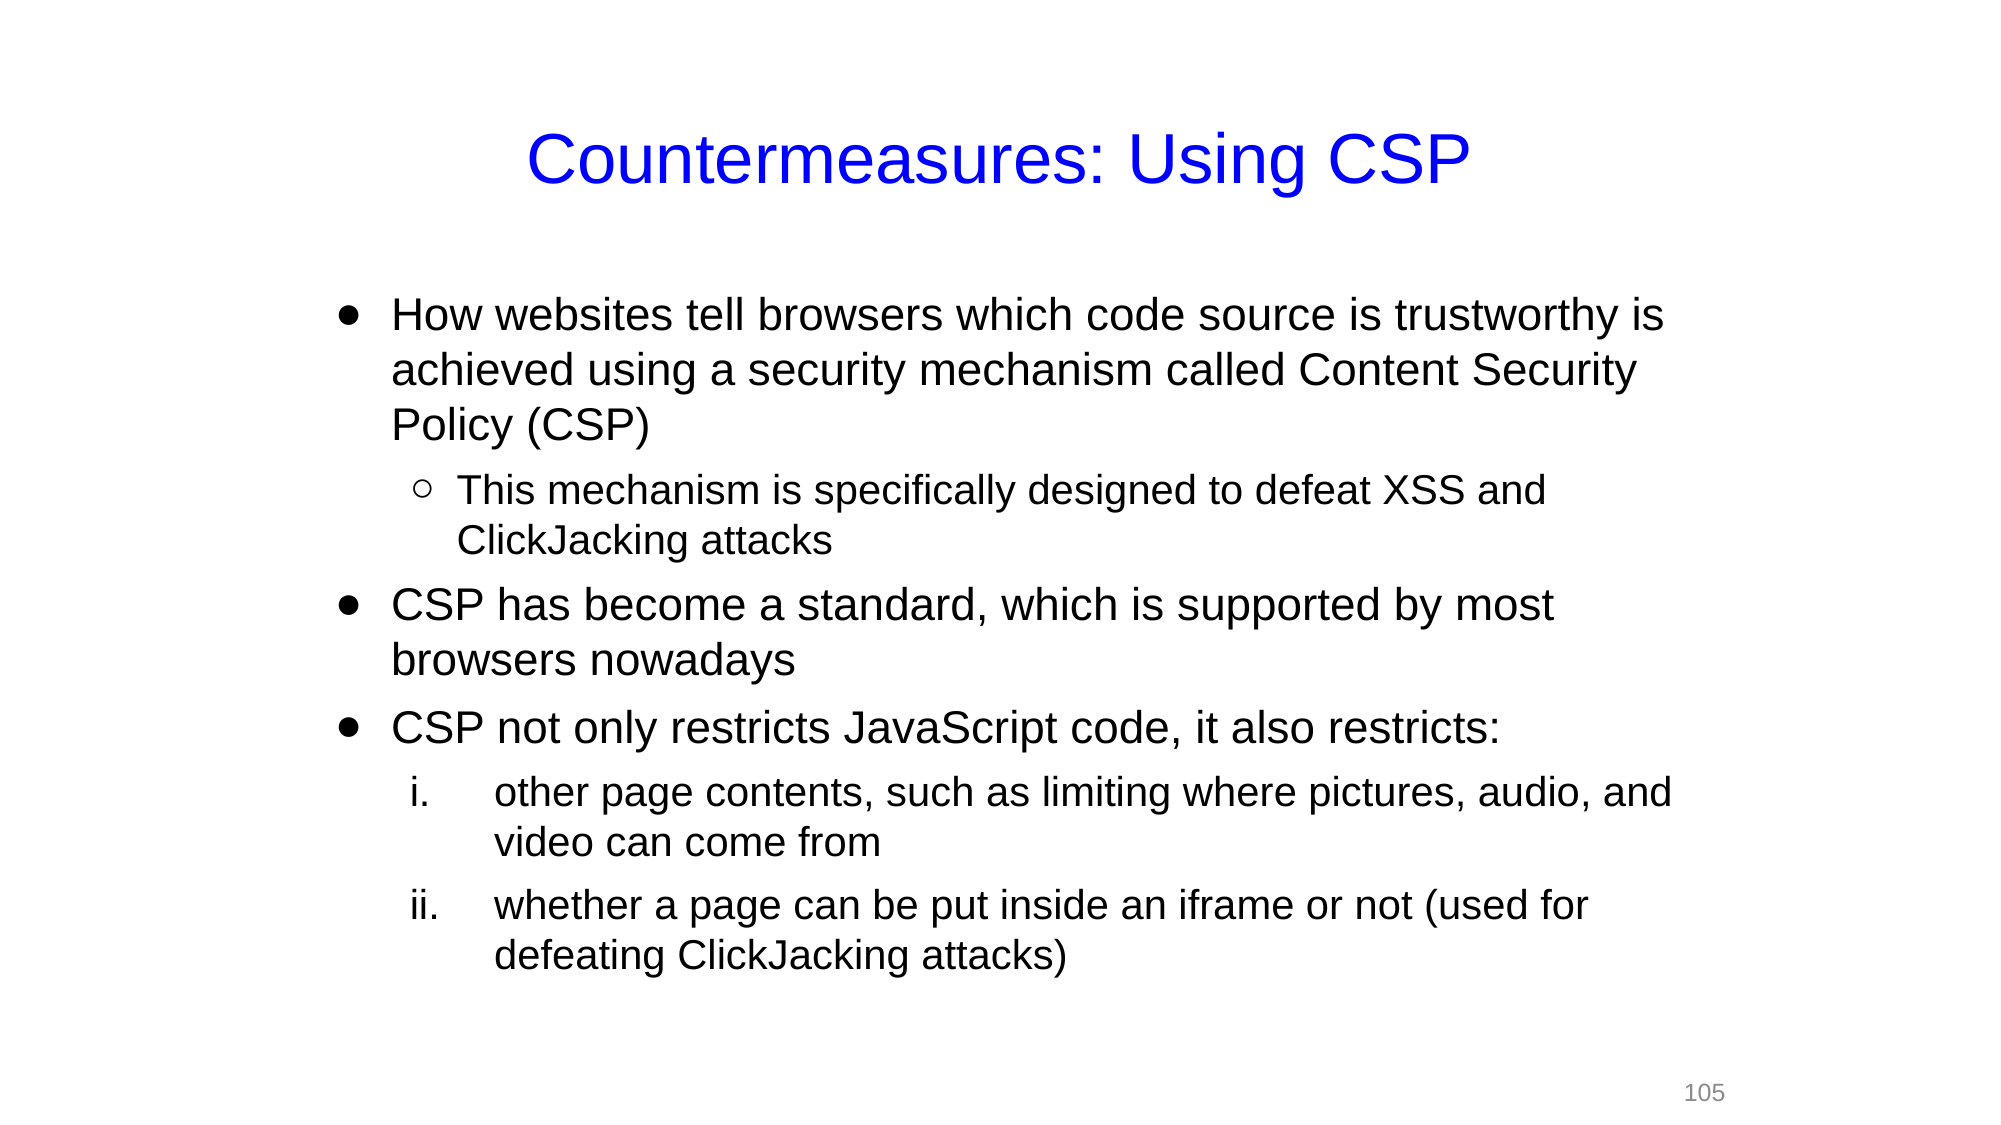

# Countermeasures: Using CSP
How websites tell browsers which code source is trustworthy is achieved using a security mechanism called Content Security Policy (CSP)
This mechanism is specifically designed to defeat XSS and ClickJacking attacks
CSP has become a standard, which is supported by most browsers nowadays
CSP not only restricts JavaScript code, it also restricts:
other page contents, such as limiting where pictures, audio, and video can come from
whether a page can be put inside an iframe or not (used for defeating ClickJacking attacks)
105